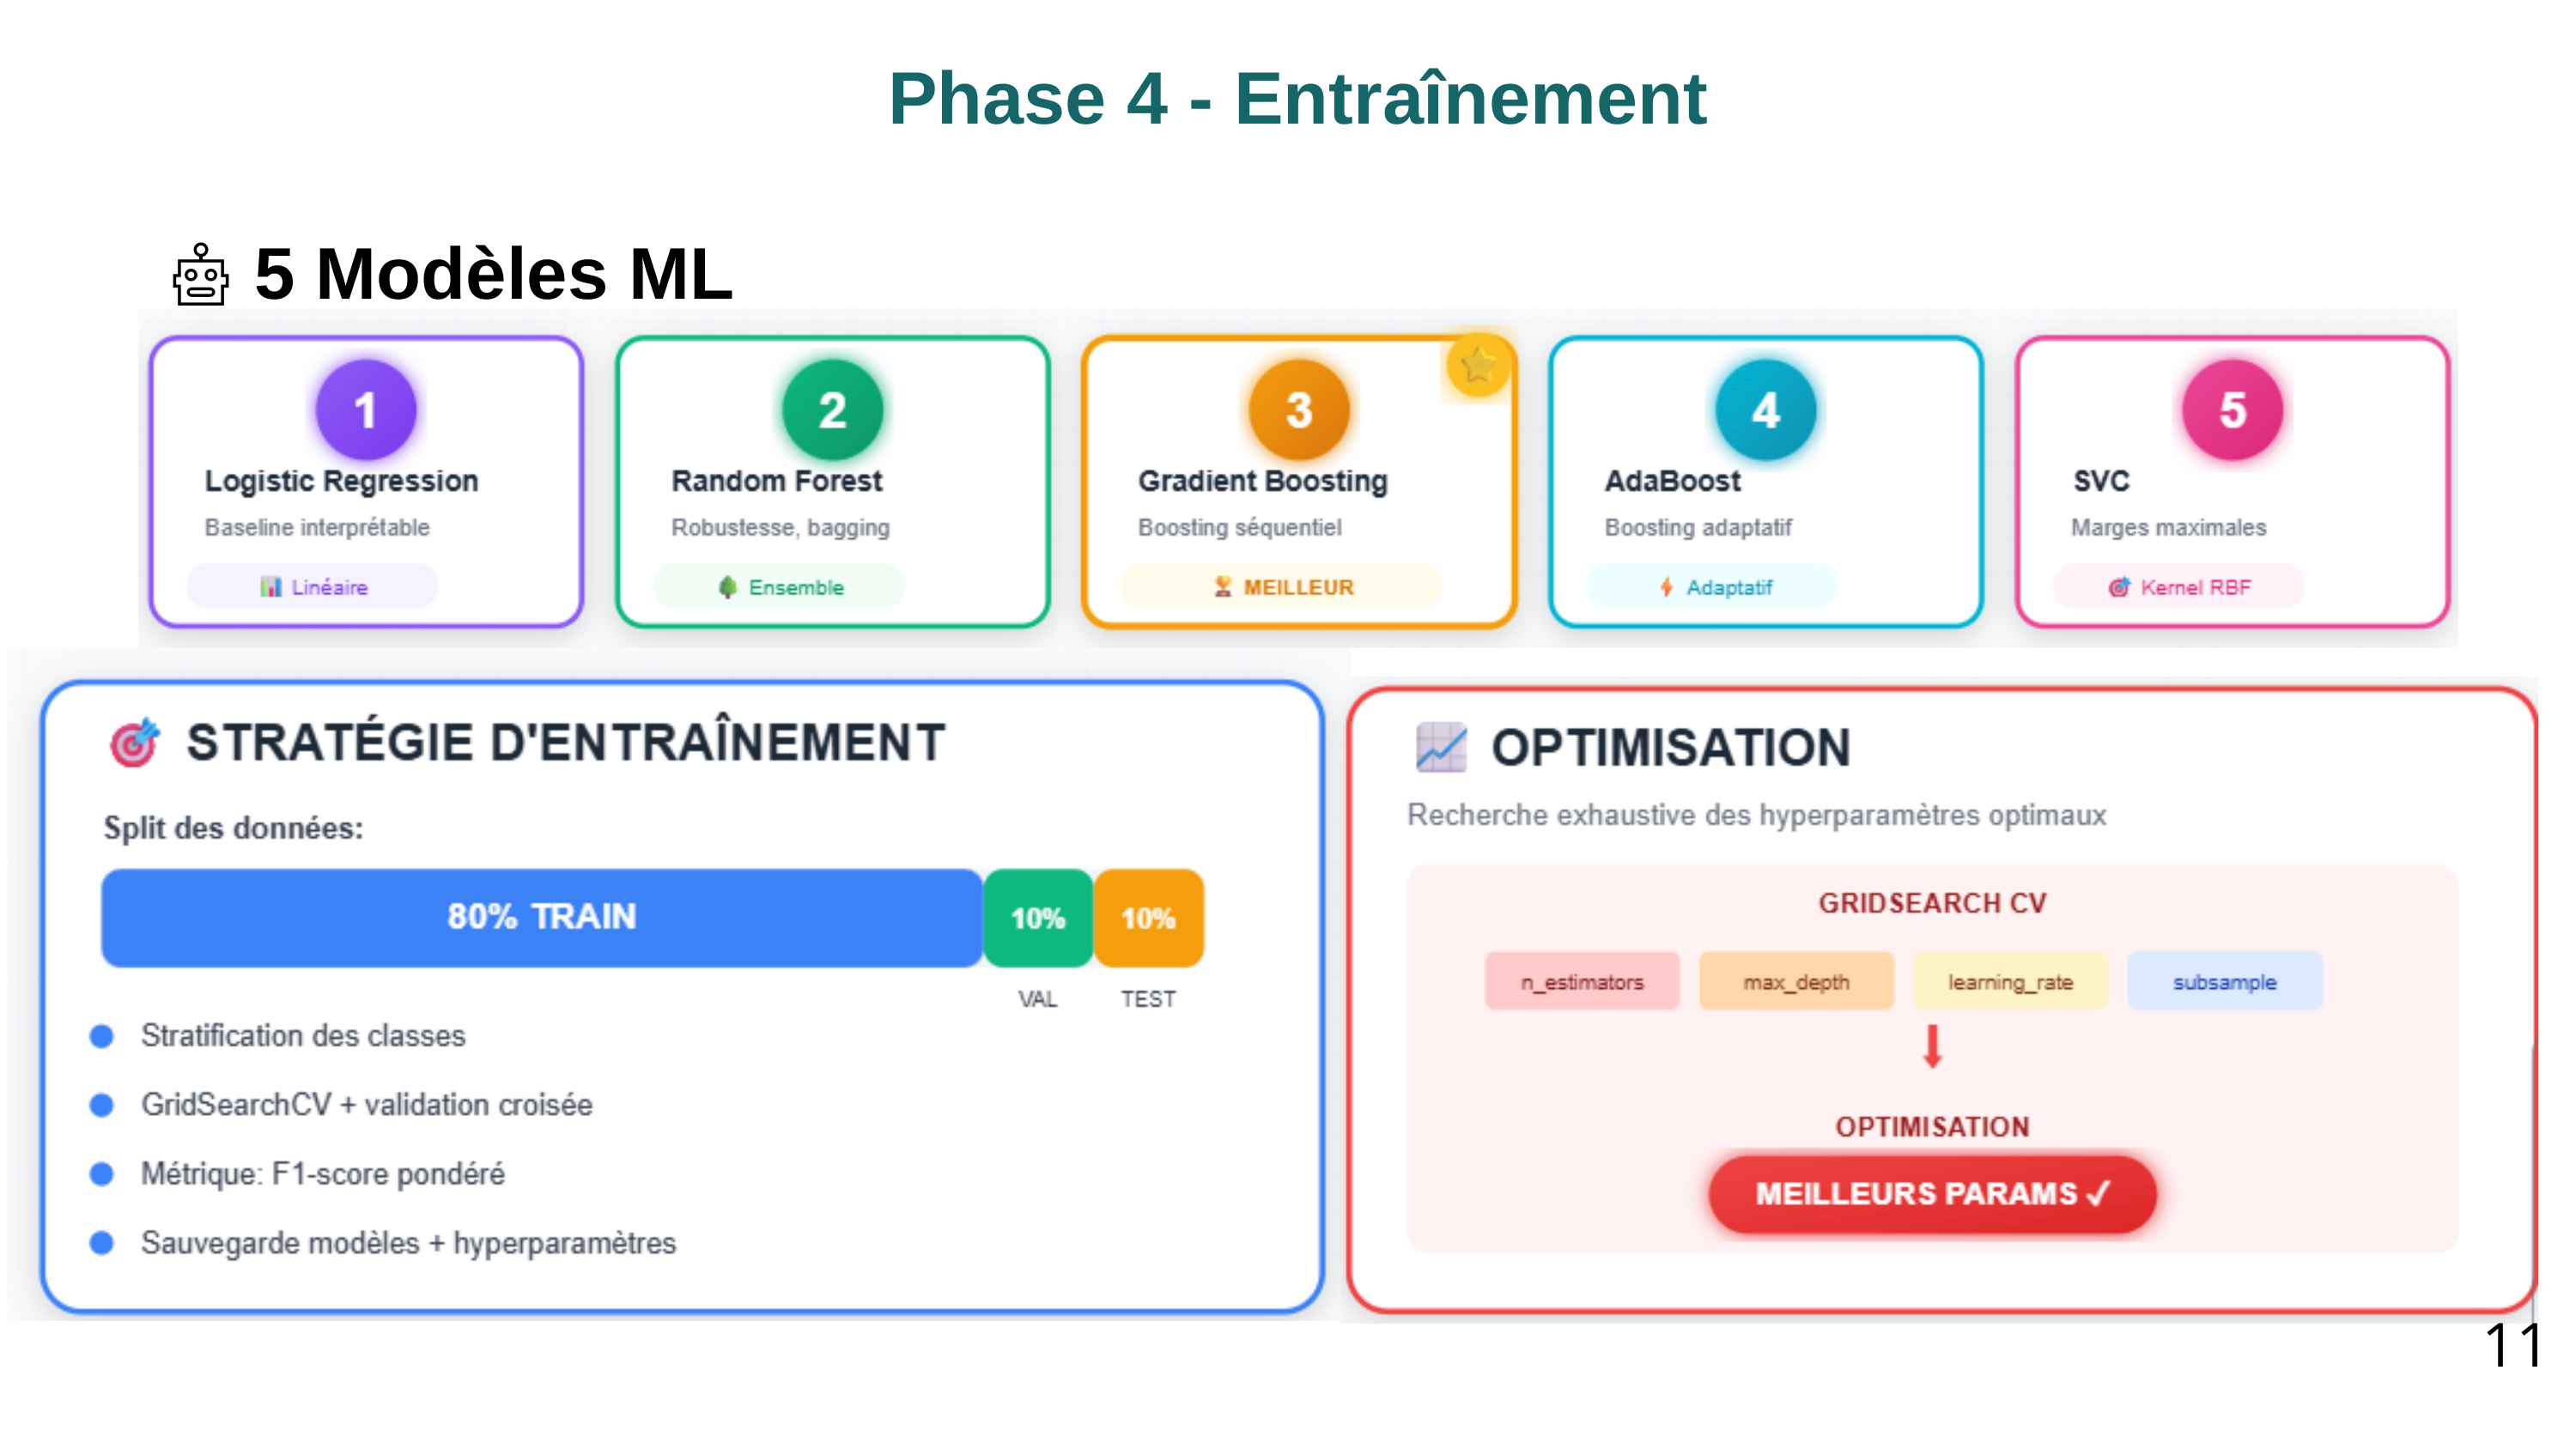

Phase 4 - Entraînement
🤖 5 Modèles ML

11